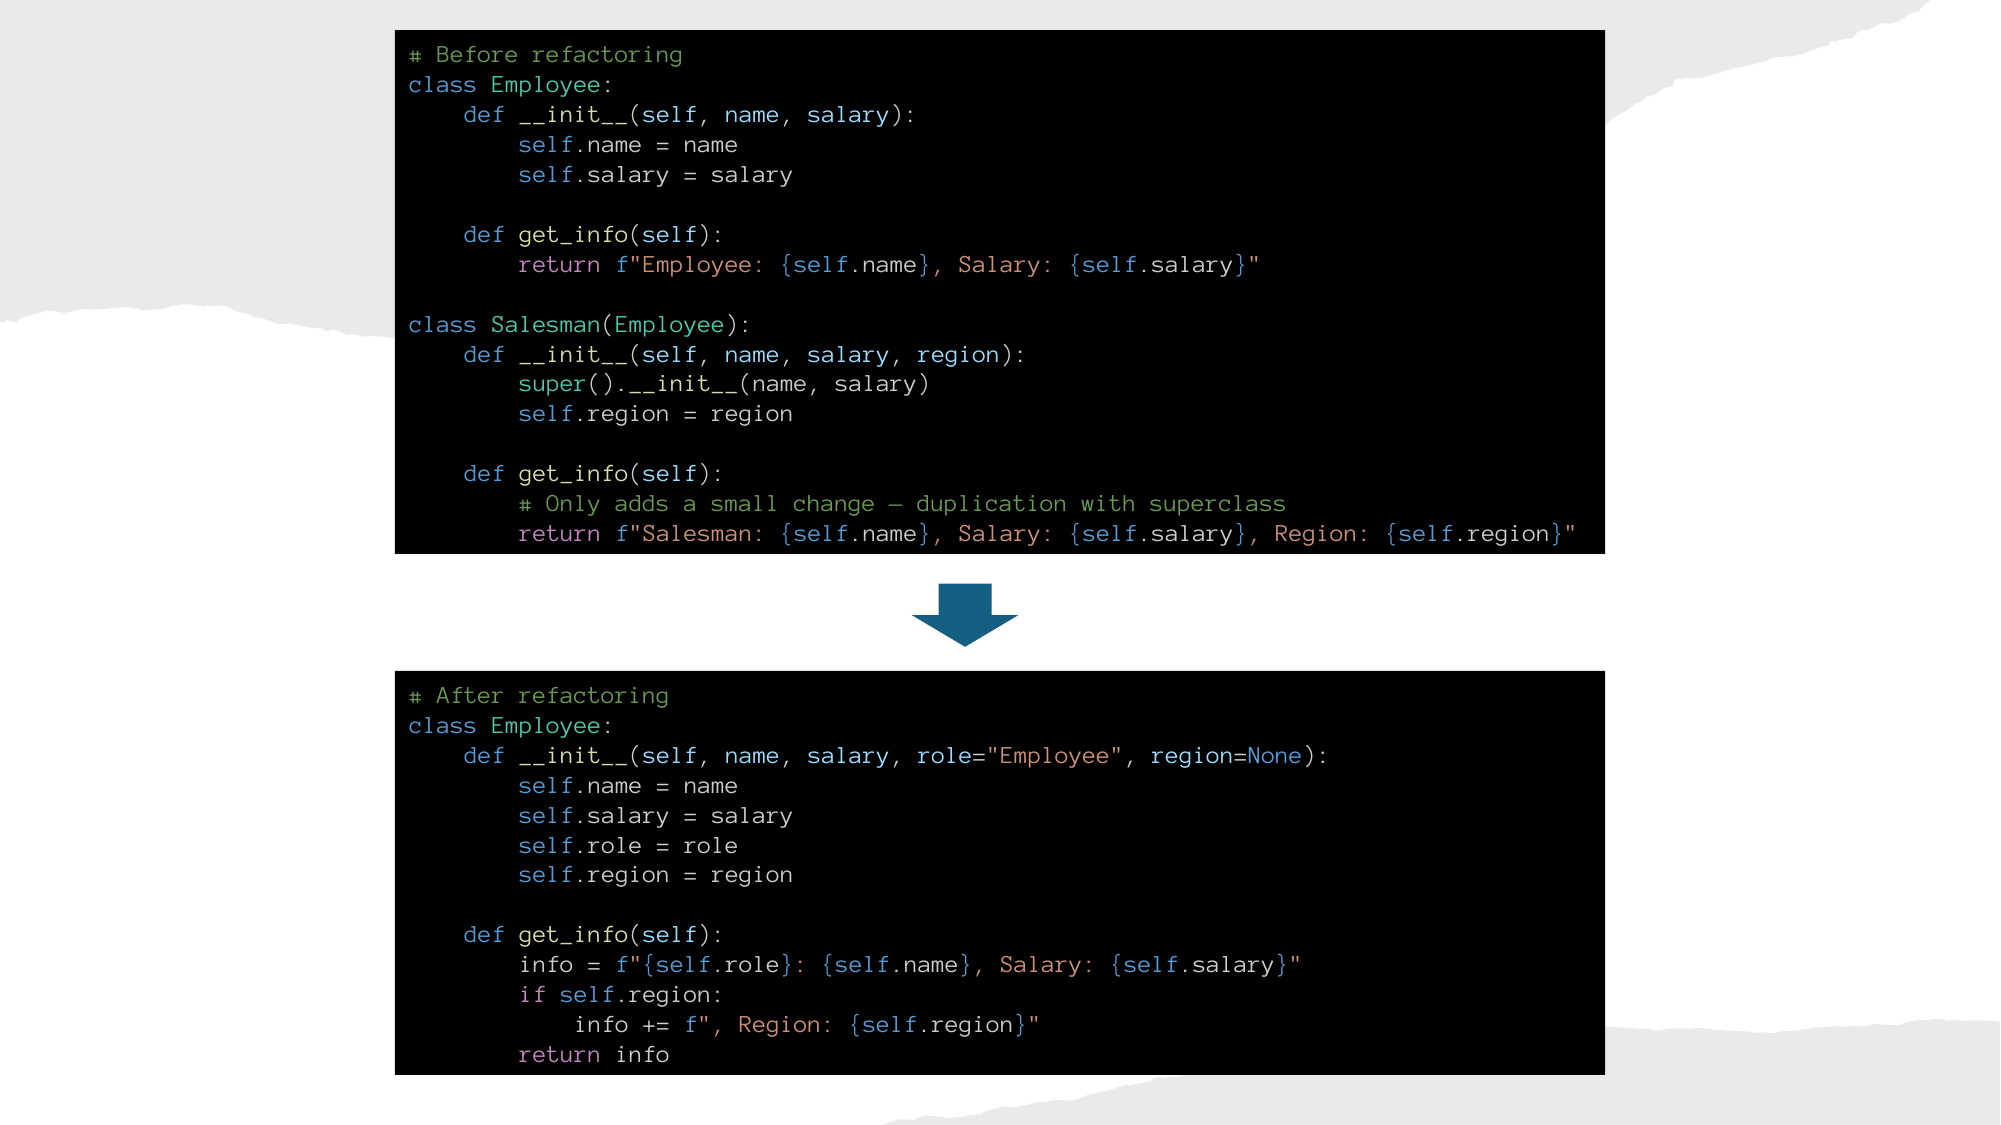

# Before refactoring
class Employee:
    def __init__(self, name, salary):
        self.name = name
        self.salary = salary

    def get_info(self):
        return f"Employee: {self.name}, Salary: {self.salary}"

class Salesman(Employee):
    def __init__(self, name, salary, region):
        super().__init__(name, salary)
        self.region = region

    def get_info(self):
        # Only adds a small change — duplication with superclass
        return f"Salesman: {self.name}, Salary: {self.salary}, Region: {self.region}"

# After refactoring
class Employee:
    def __init__(self, name, salary, role="Employee", region=None):
        self.name = name
        self.salary = salary
        self.role = role
        self.region = region

    def get_info(self):
        info = f"{self.role}: {self.name}, Salary: {self.salary}"
        if self.region:
            info += f", Region: {self.region}"
        return info